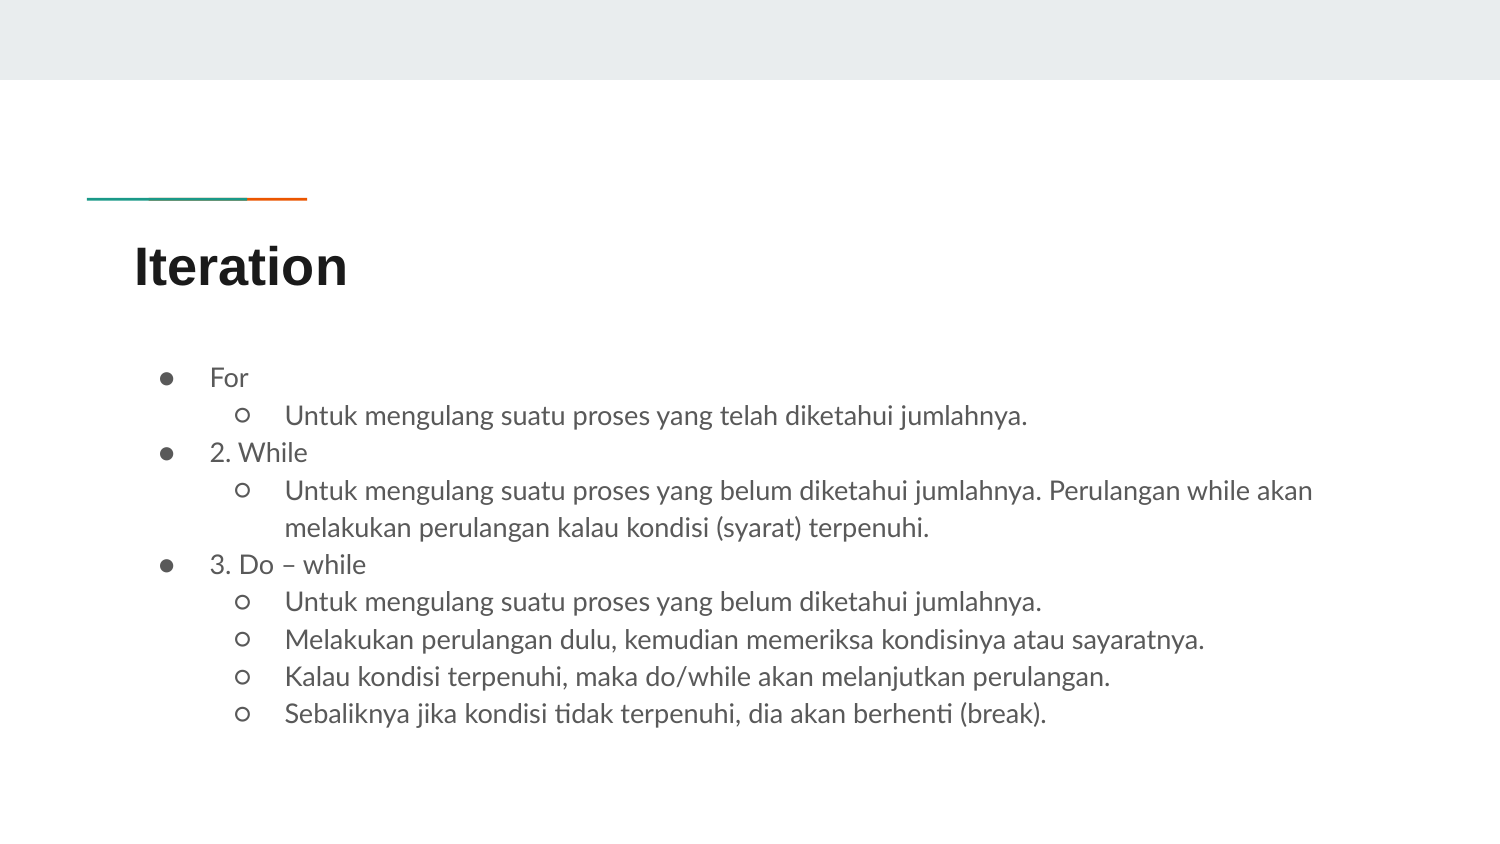

# Iteration
For
Untuk mengulang suatu proses yang telah diketahui jumlahnya.
2. While
Untuk mengulang suatu proses yang belum diketahui jumlahnya. Perulangan while akan melakukan perulangan kalau kondisi (syarat) terpenuhi.
3. Do – while
Untuk mengulang suatu proses yang belum diketahui jumlahnya.
Melakukan perulangan dulu, kemudian memeriksa kondisinya atau sayaratnya.
Kalau kondisi terpenuhi, maka do/while akan melanjutkan perulangan.
Sebaliknya jika kondisi tidak terpenuhi, dia akan berhenti (break).